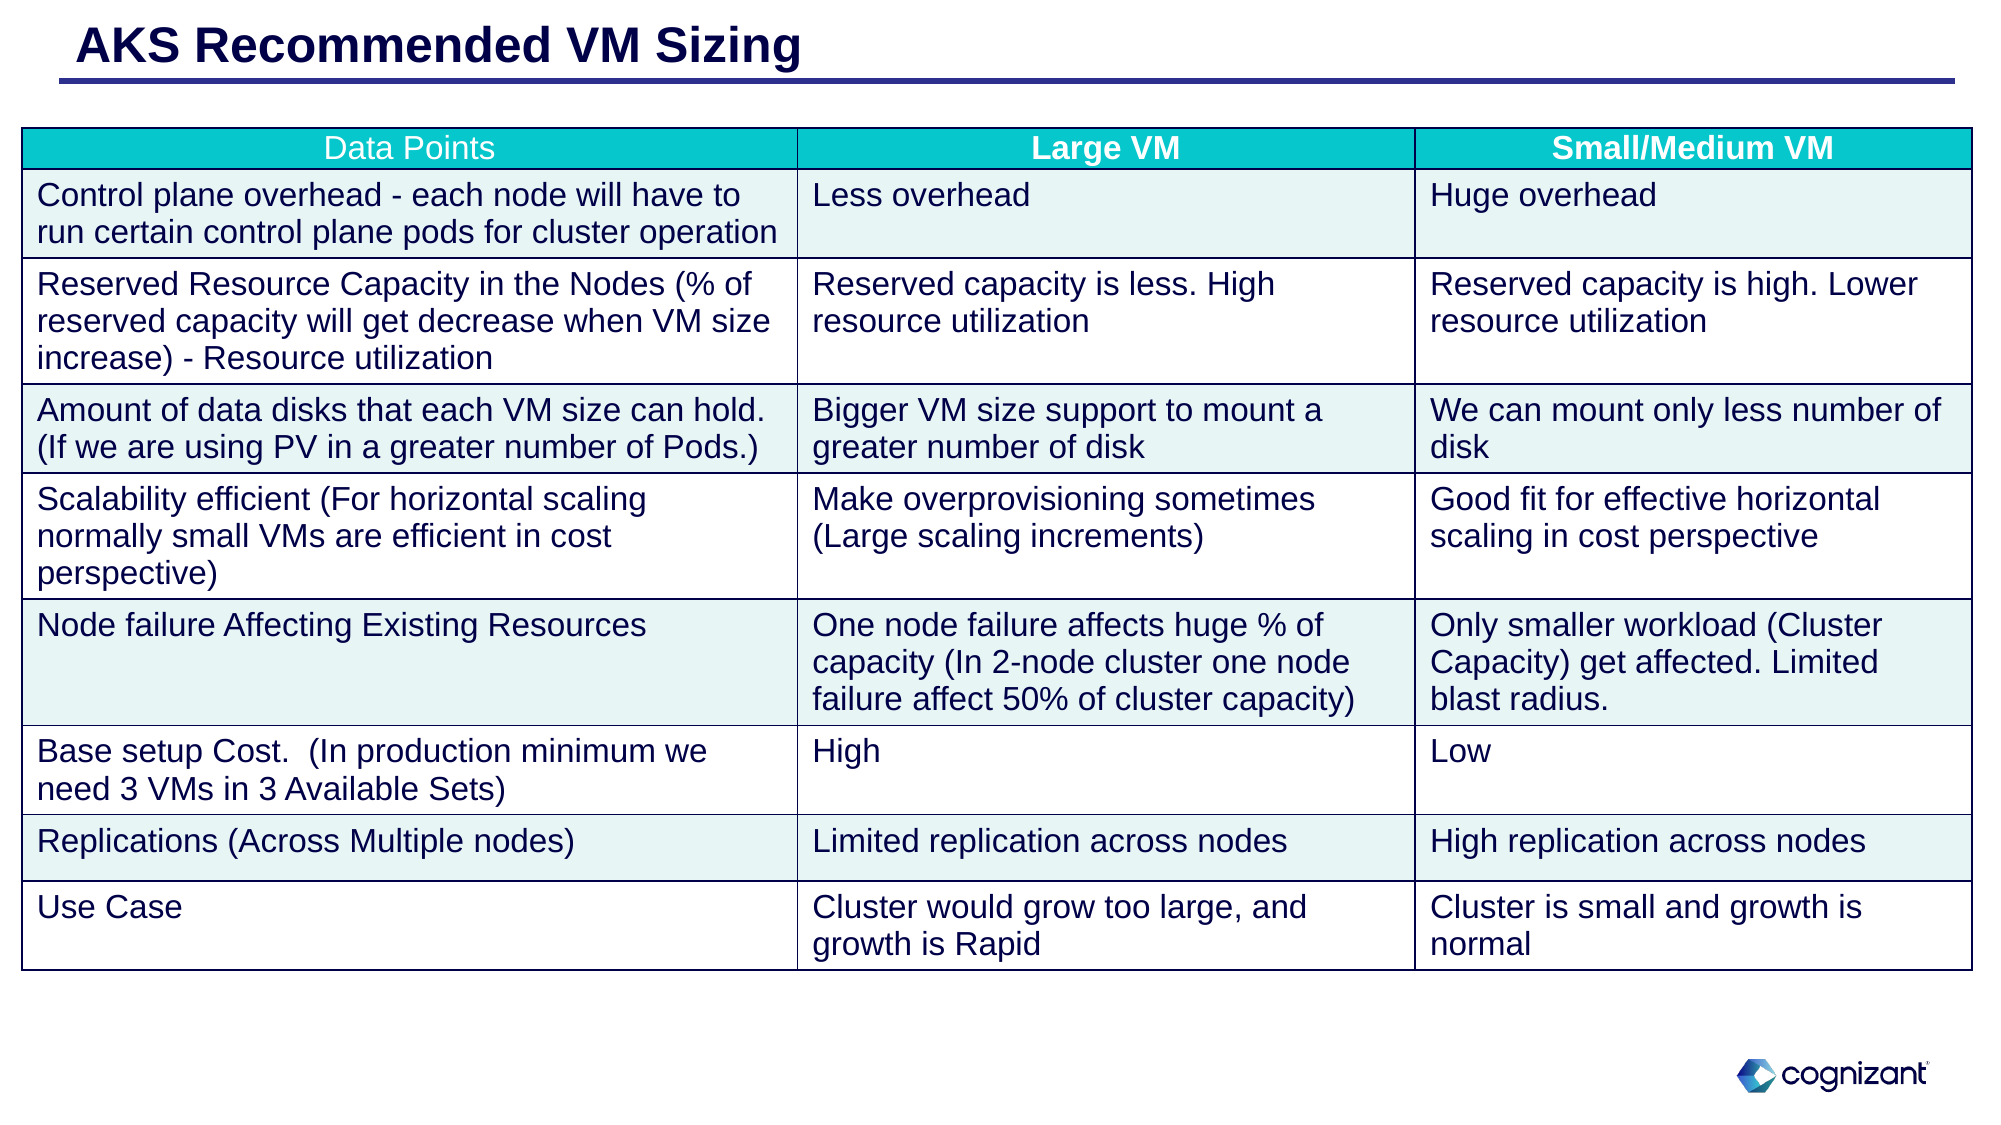

# AKS Recommended VM Sizing
| Data Points | Large VM | Small/Medium VM |
| --- | --- | --- |
| Control plane overhead - each node will have to run certain control plane pods for cluster operation | Less overhead | Huge overhead |
| Reserved Resource Capacity in the Nodes (% of reserved capacity will get decrease when VM size increase) - Resource utilization | Reserved capacity is less. High resource utilization | Reserved capacity is high. Lower resource utilization |
| Amount of data disks that each VM size can hold. (If we are using PV in a greater number of Pods.) | Bigger VM size support to mount a greater number of disk | We can mount only less number of disk |
| Scalability efficient (For horizontal scaling normally small VMs are efficient in cost perspective) | Make overprovisioning sometimes (Large scaling increments) | Good fit for effective horizontal scaling in cost perspective |
| Node failure Affecting Existing Resources | One node failure affects huge % of capacity (In 2-node cluster one node failure affect 50% of cluster capacity) | Only smaller workload (Cluster Capacity) get affected. Limited blast radius. |
| Base setup Cost. (In production minimum we need 3 VMs in 3 Available Sets) | High | Low |
| Replications (Across Multiple nodes) | Limited replication across nodes | High replication across nodes |
| Use Case | Cluster would grow too large, and growth is Rapid | Cluster is small and growth is normal |